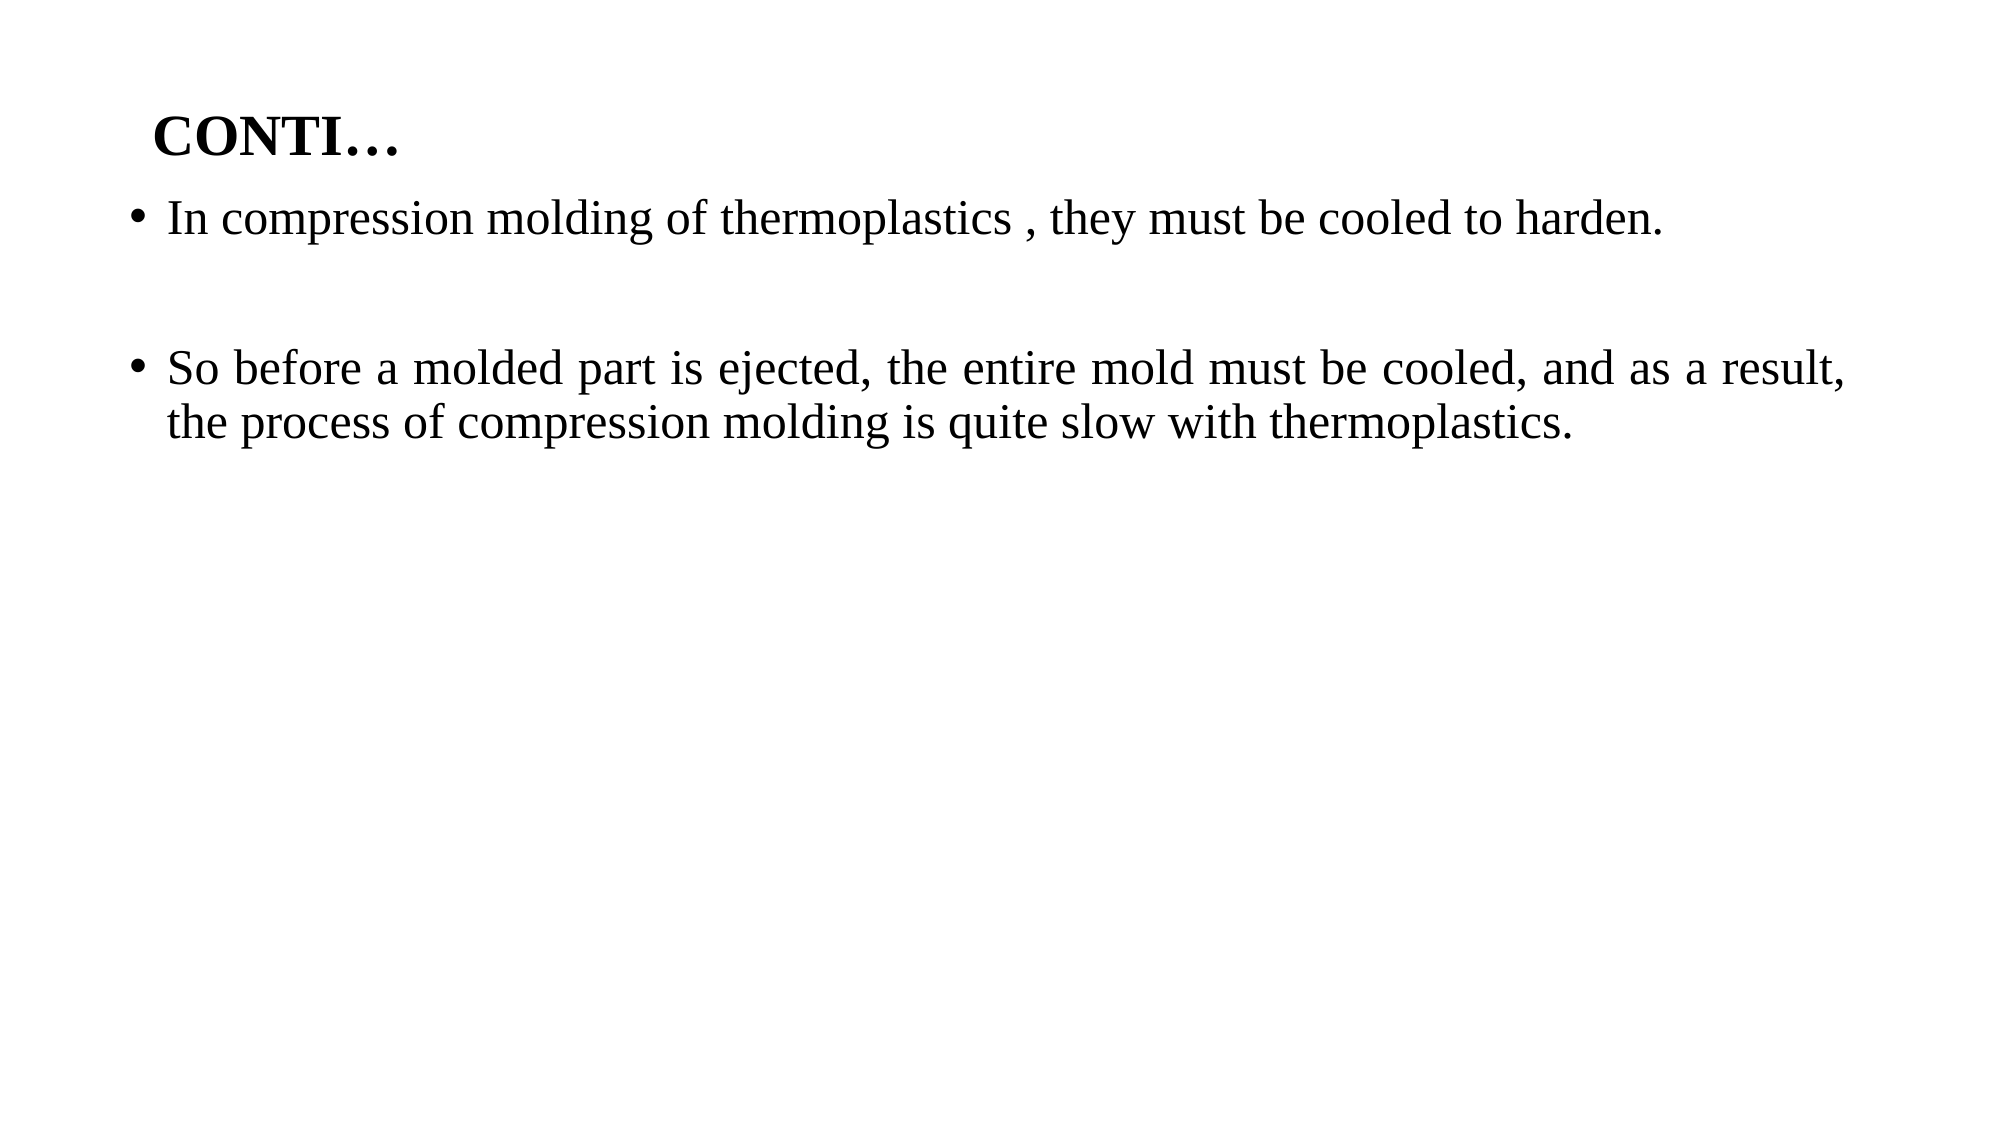

# CONTI…
In compression molding of thermoplastics , they must be cooled to harden.

So before a molded part is ejected, the entire mold must be cooled, and as a result, the process of compression molding is quite slow with thermoplastics.